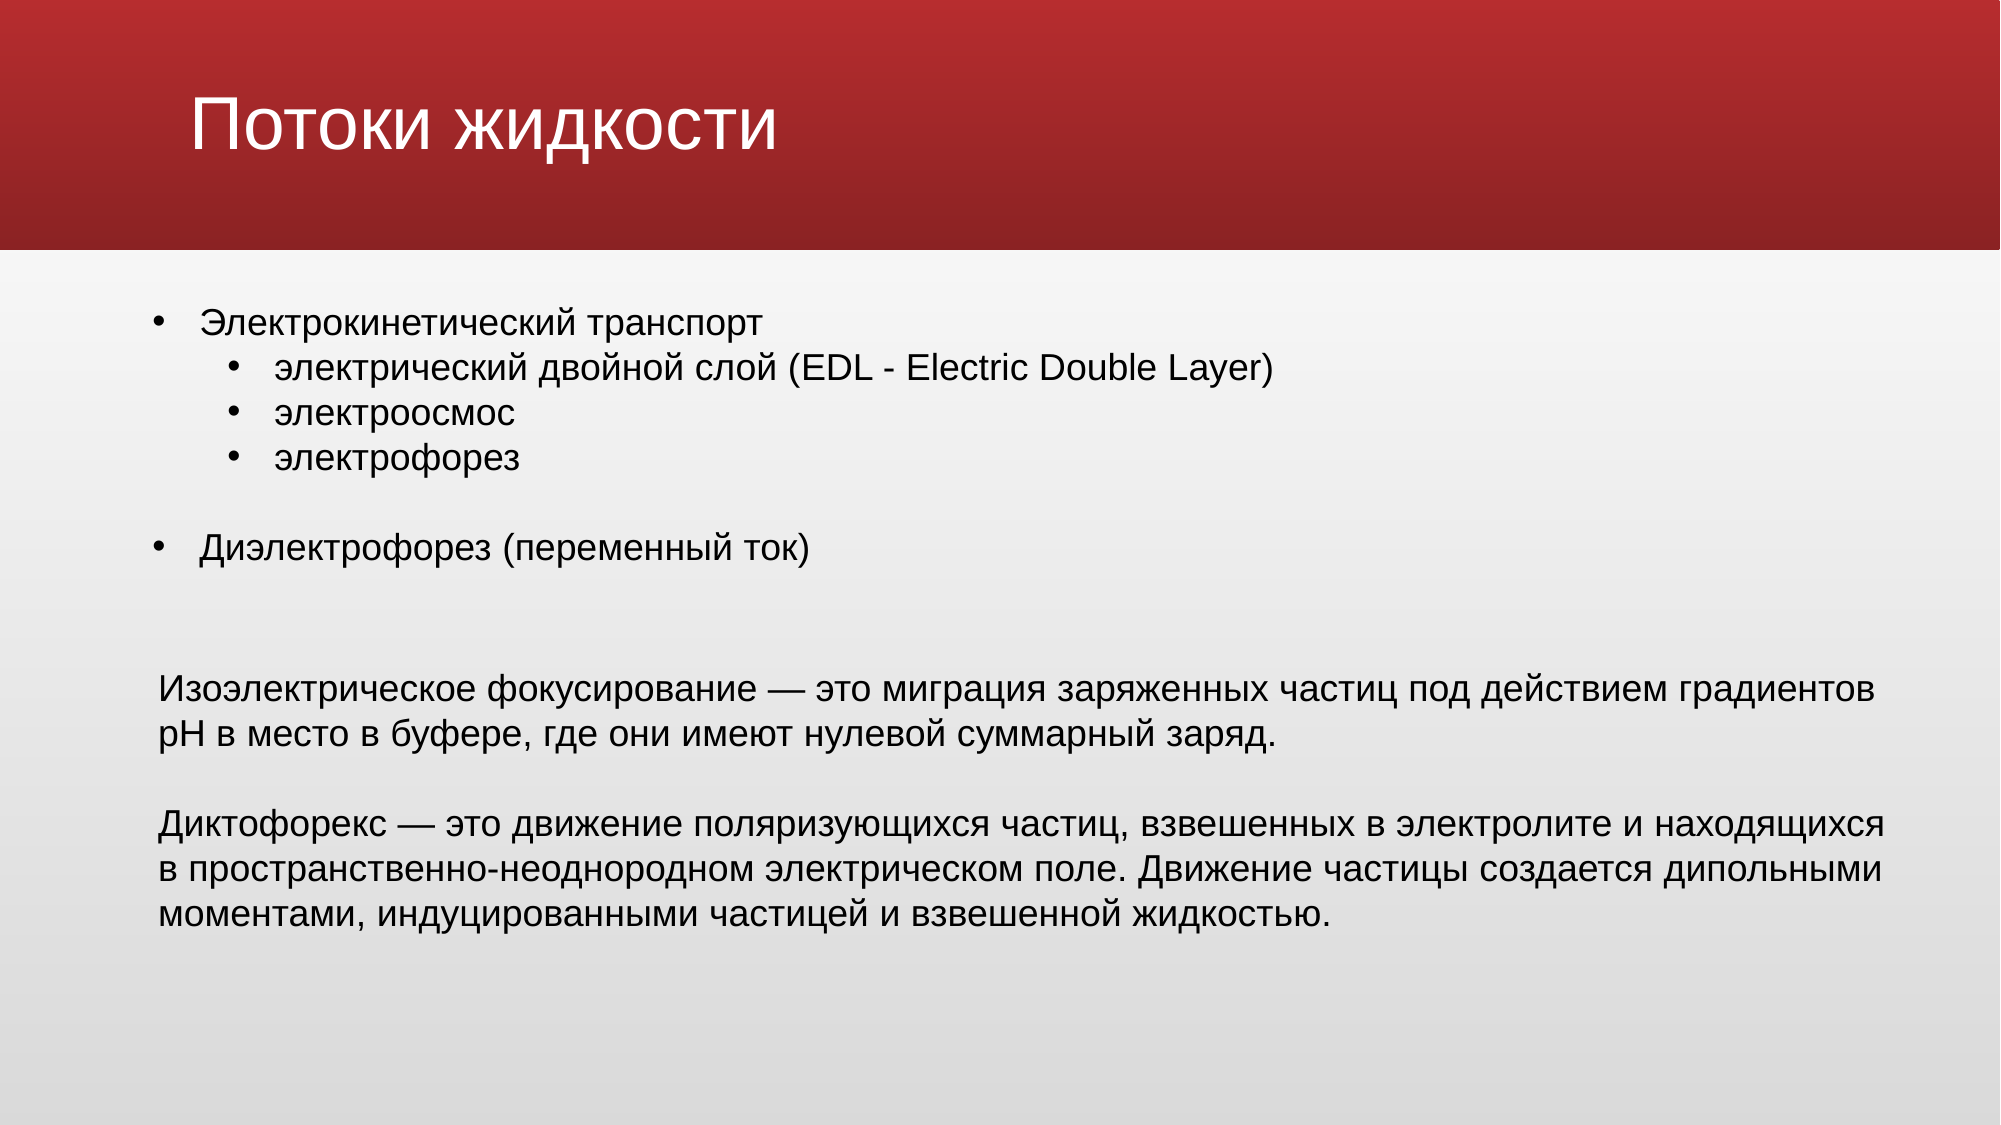

# Потоки жидкости
Электрокинетический транспорт
электрический двойной слой (EDL - Electric Double Layer)
электроосмос
электрофорез

Диэлектрофорез (переменный ток)
Изоэлектрическое фокусирование — это миграция заряженных частиц под действием градиентов pH в место в буфере, где они имеют нулевой суммарный заряд.

Диктофорекс — это движение поляризующихся частиц, взвешенных в электролите и находящихся в пространственно-неоднородном электрическом поле. Движение частицы создается дипольными моментами, индуцированными частицей и взвешенной жидкостью.